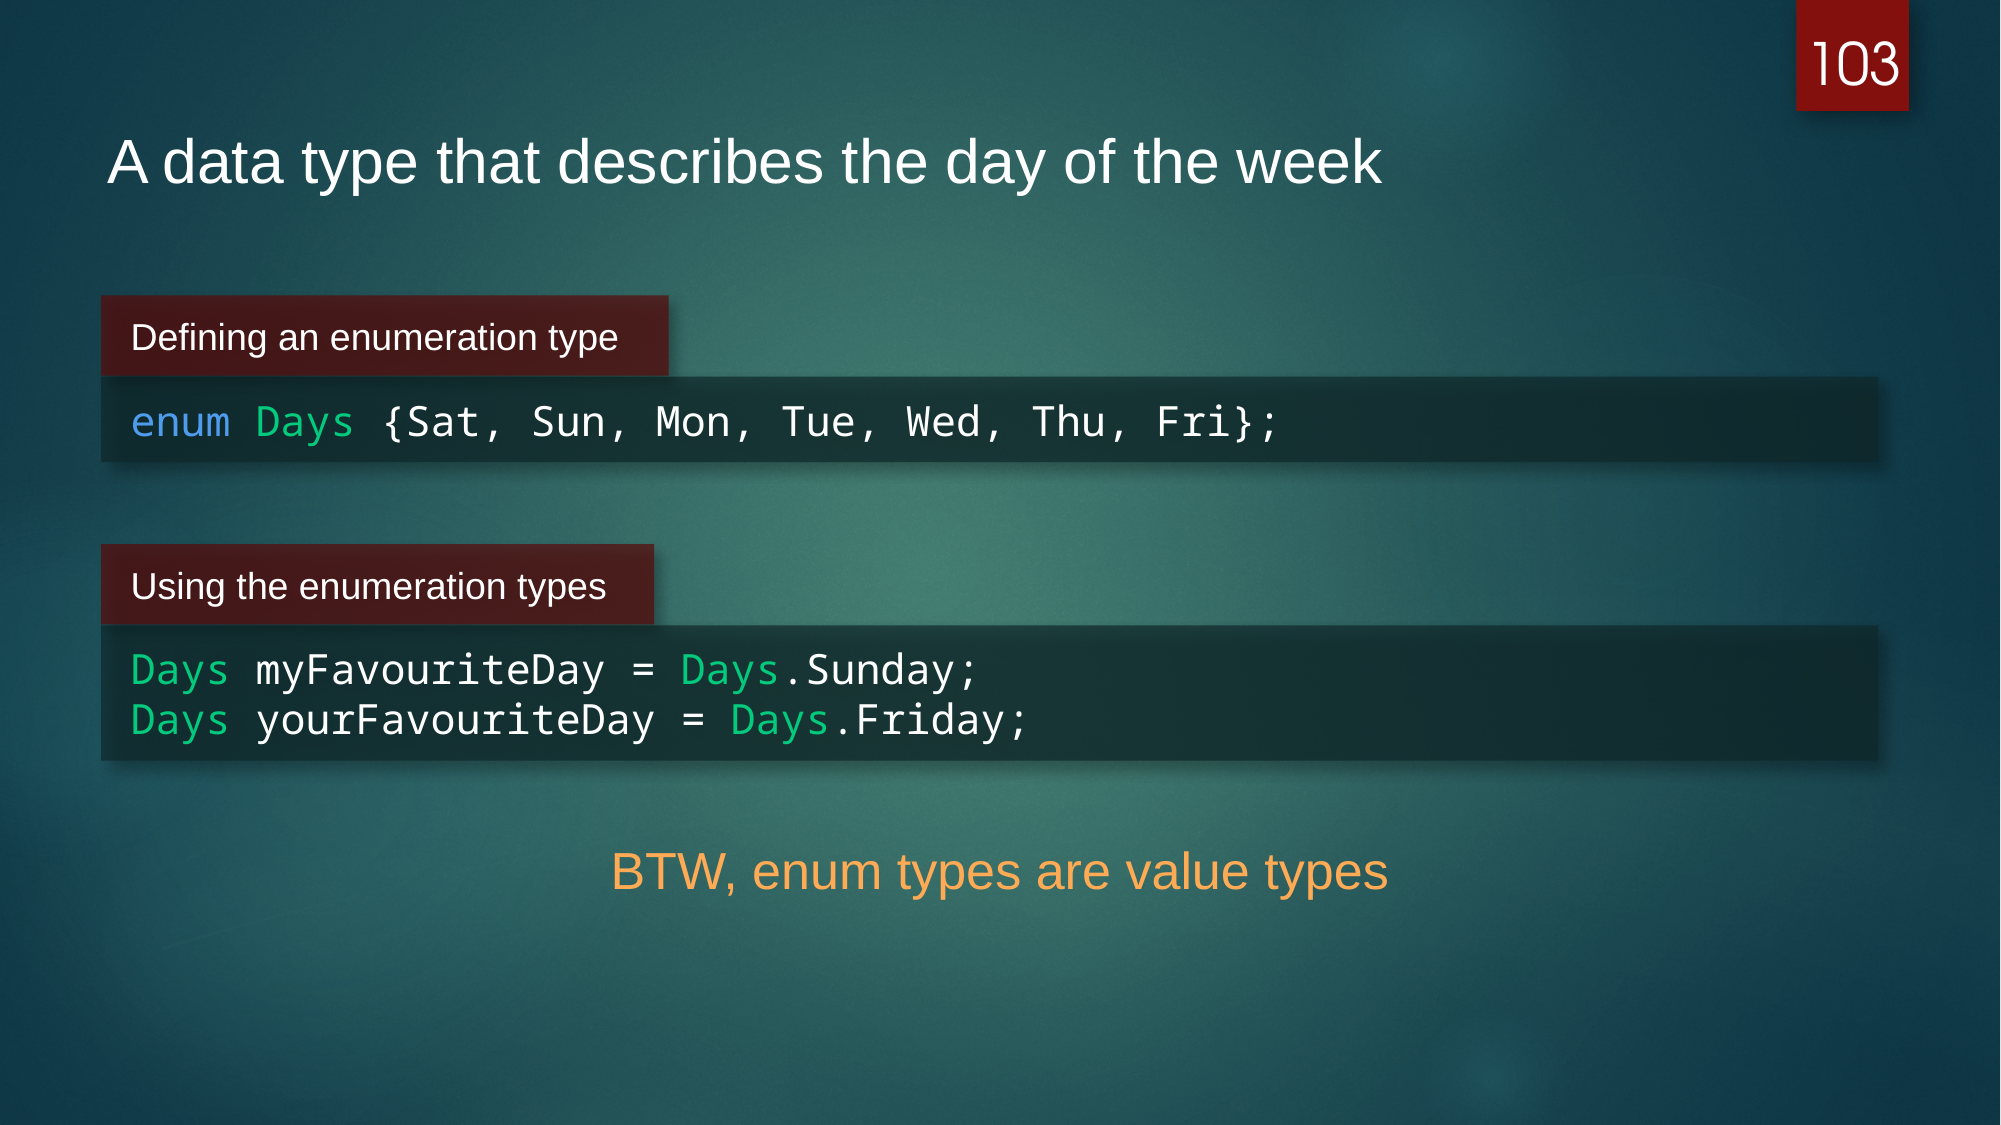

103
A data type that describes the day of the week
Defining an enumeration type
enum Days {Sat, Sun, Mon, Tue, Wed, Thu, Fri};
Using the enumeration types
Days myFavouriteDay = Days.Sunday;
Days yourFavouriteDay = Days.Friday;
BTW, enum types are value types